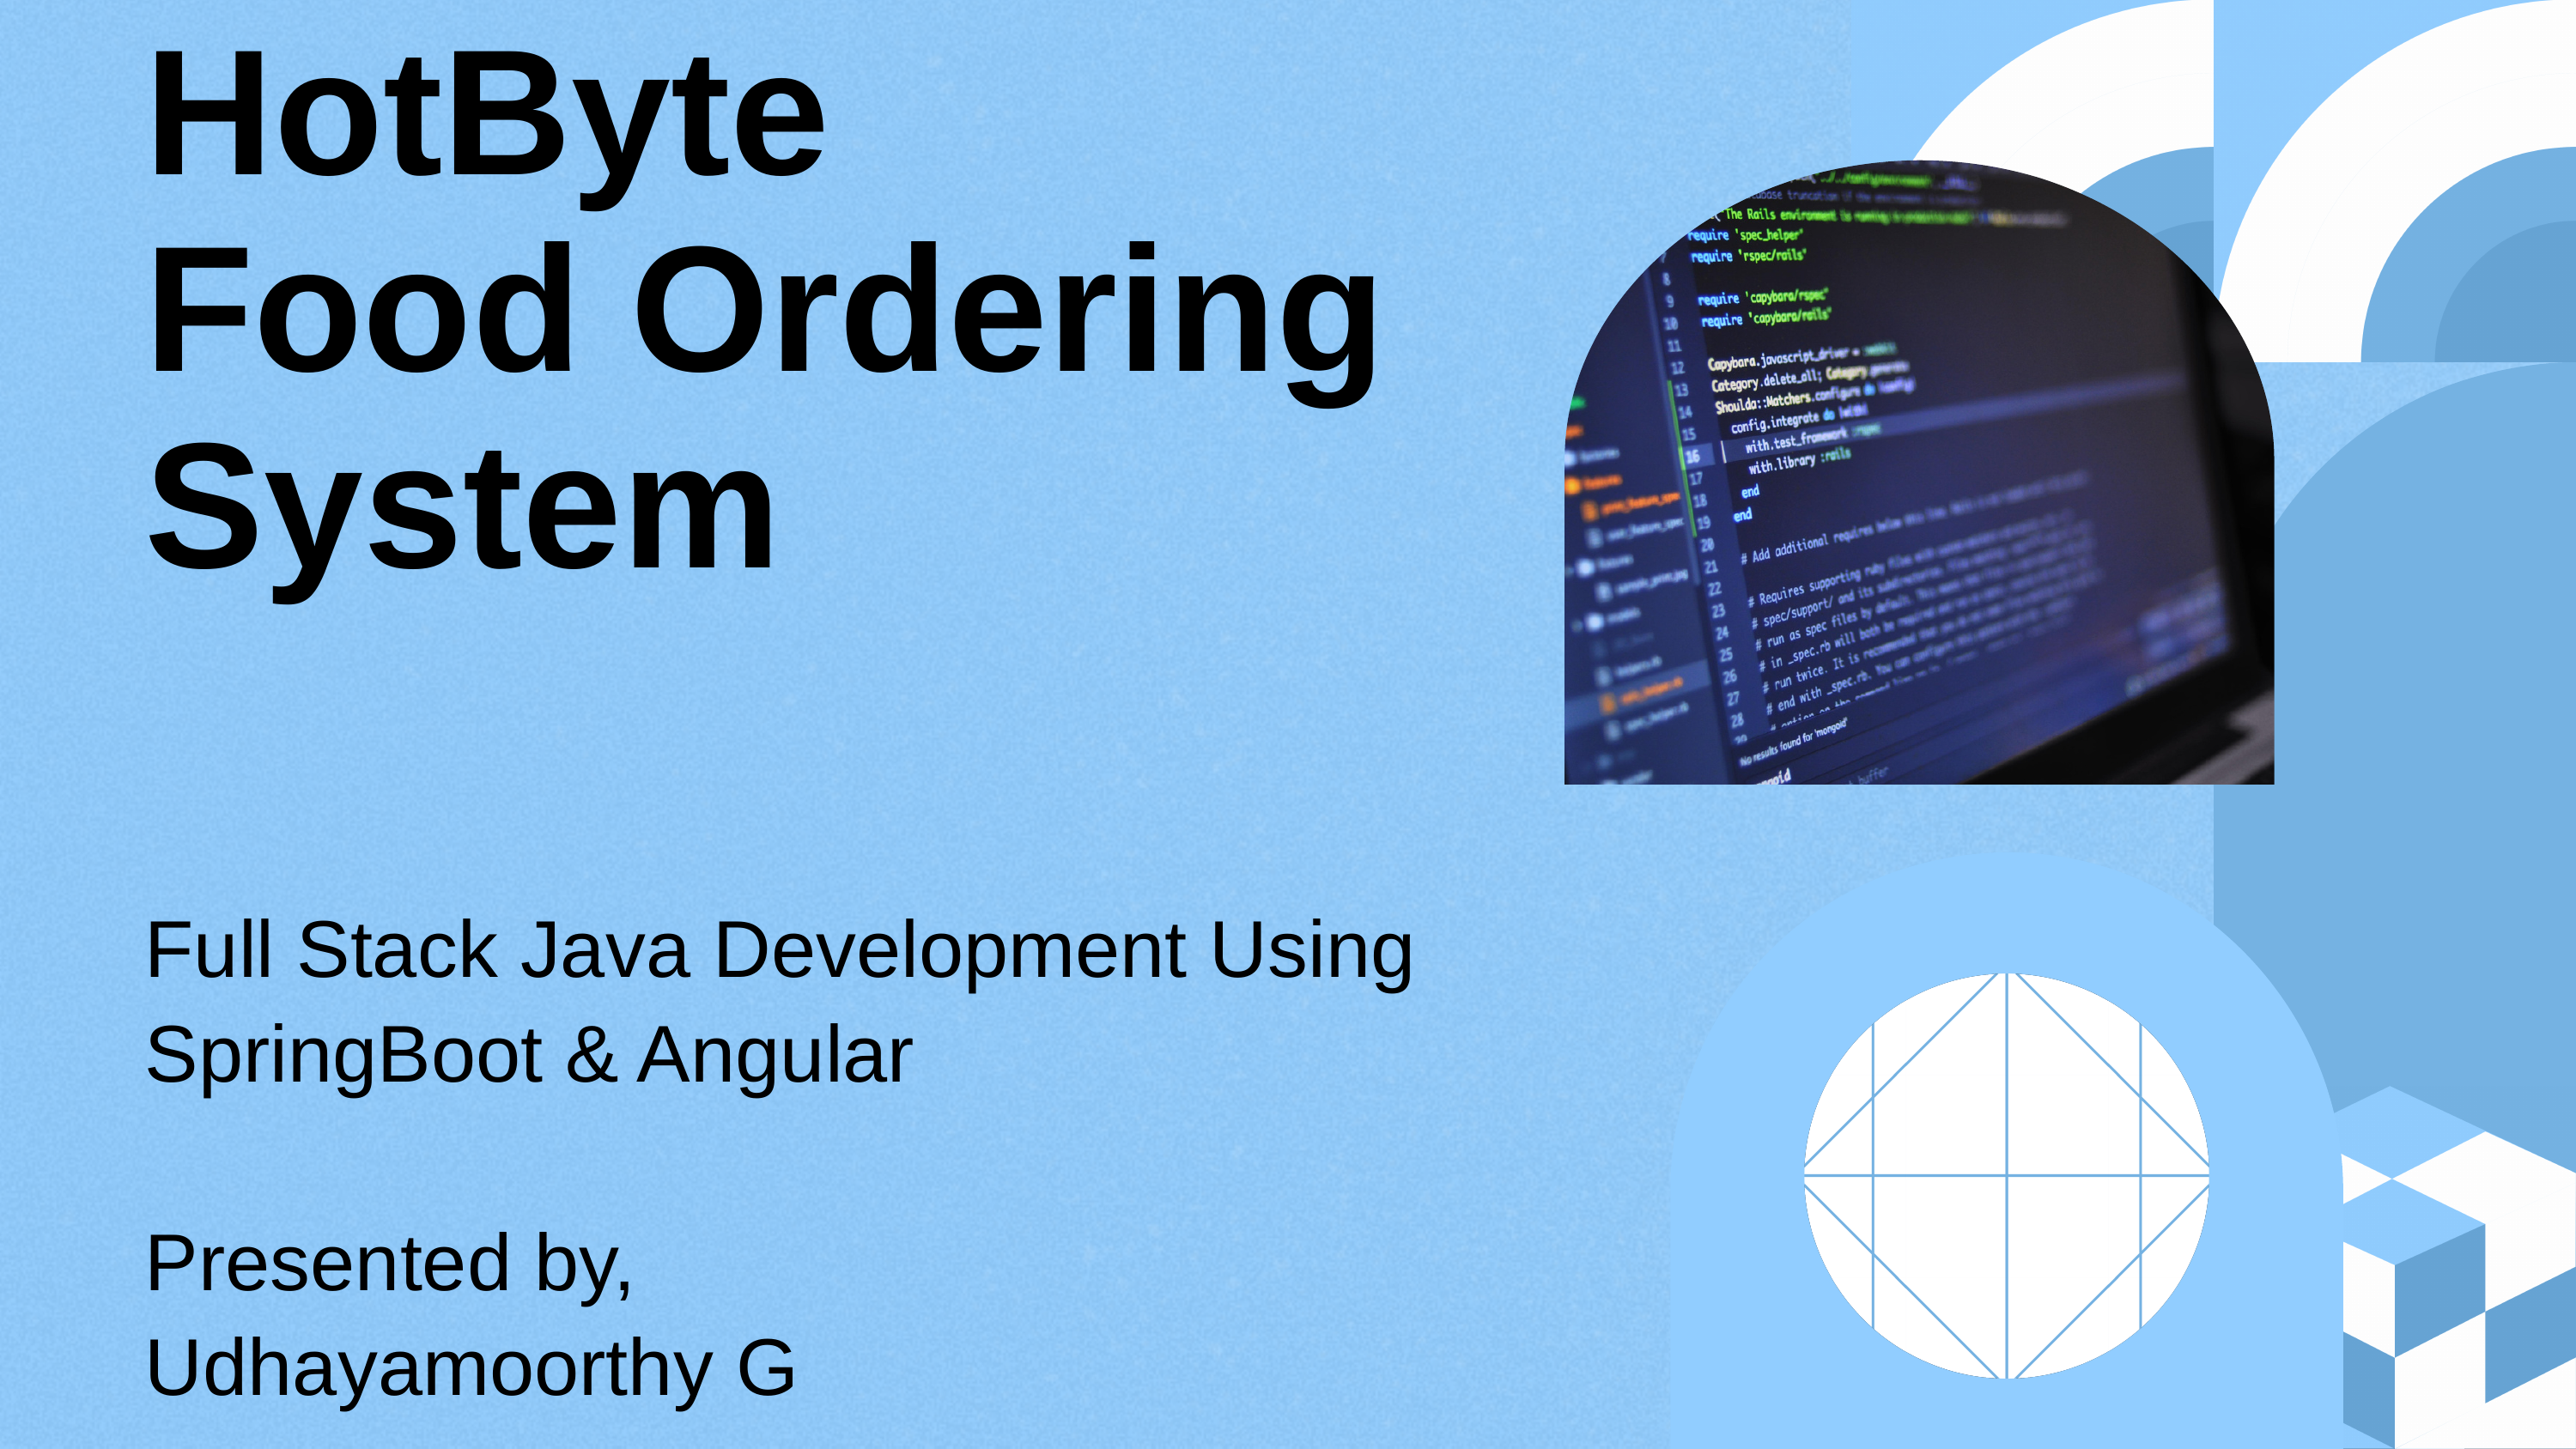

HotByte
Food Ordering System

Full Stack Java Development Using
SpringBoot & Angular

Presented by,
Udhayamoorthy G